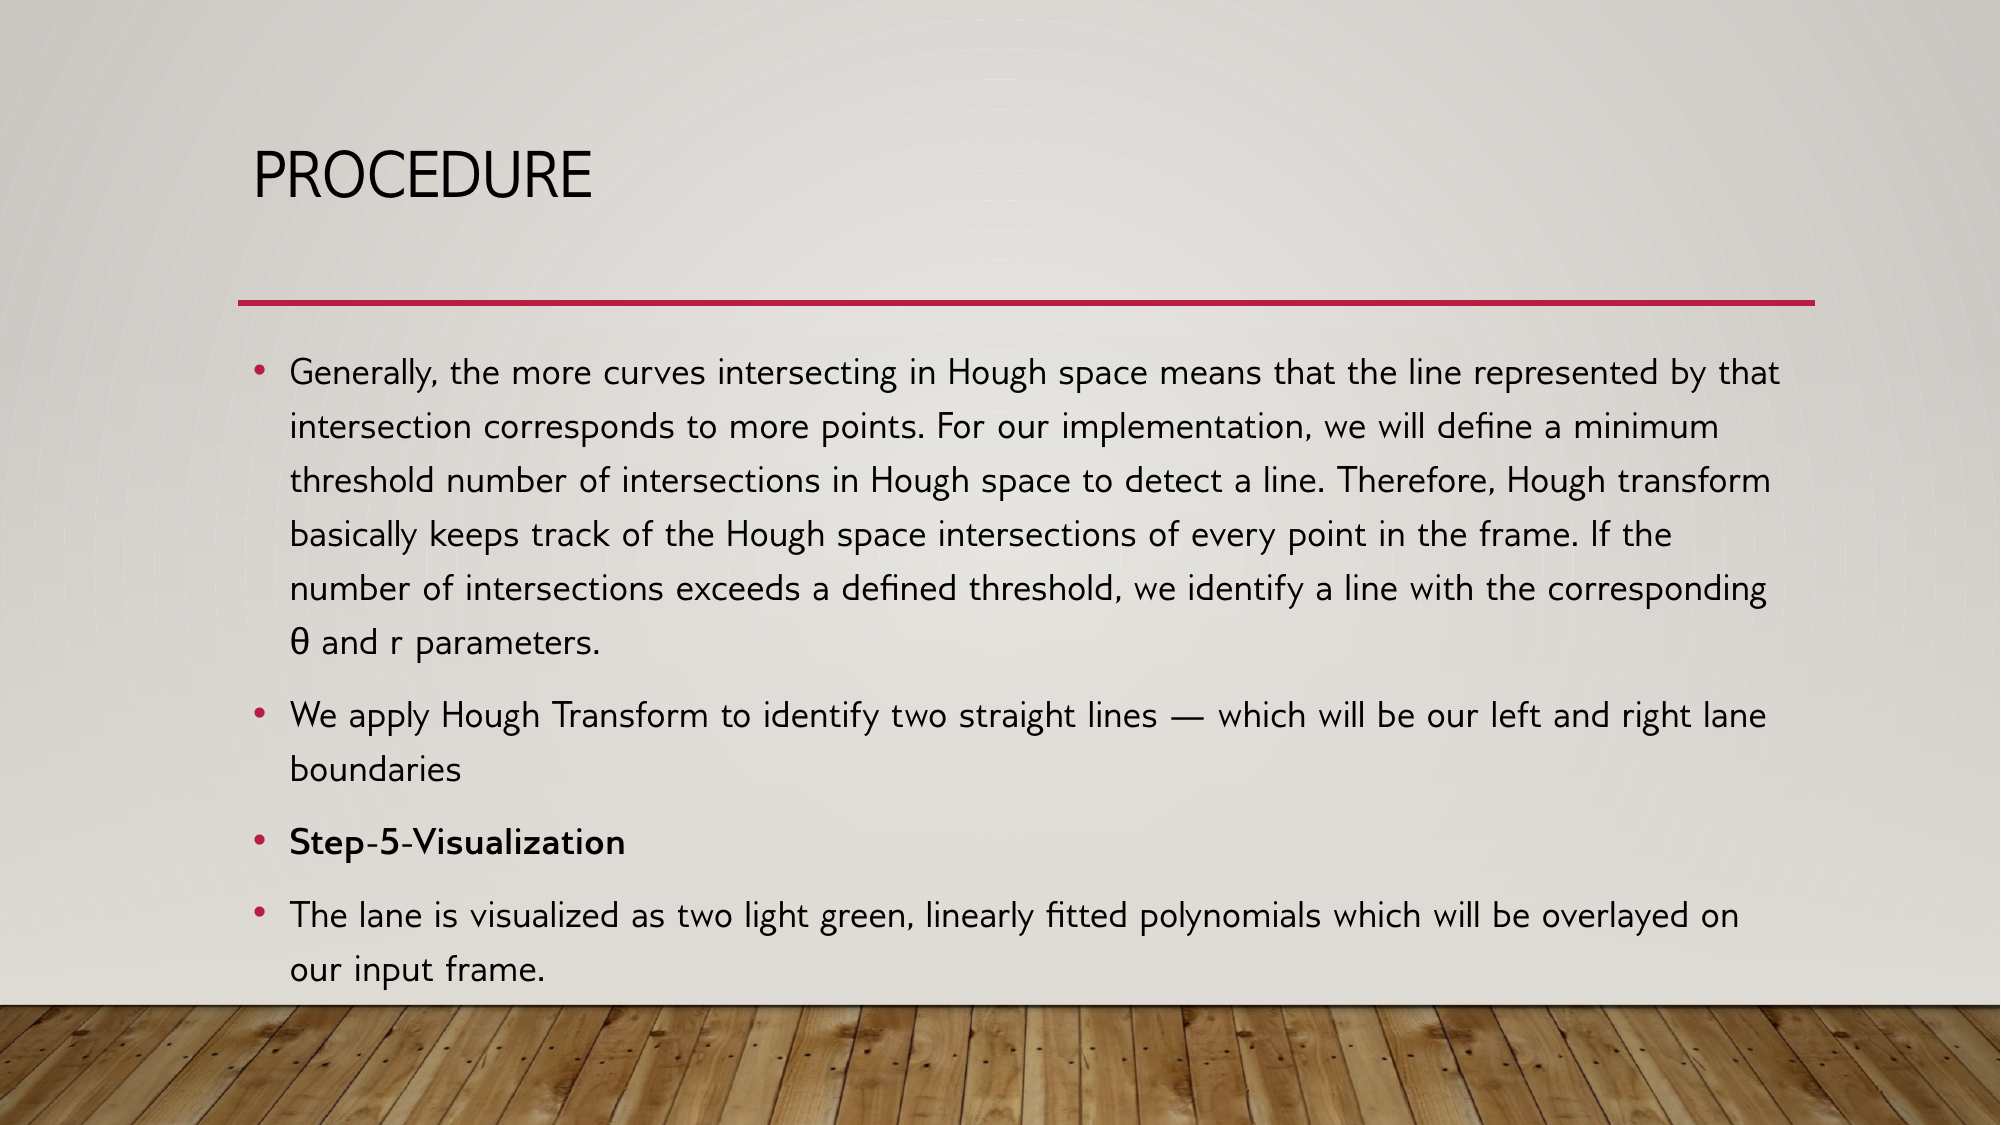

# PROCEDURE

Generally, the more curves intersecting in Hough space means that the line represented by that intersection corresponds to more points. For our implementation, we will define a minimum threshold number of intersections in Hough space to detect a line. Therefore, Hough transform basically keeps track of the Hough space intersections of every point in the frame. If the number of intersections exceeds a defined threshold, we identify a line with the corresponding θ and r parameters.
We apply Hough Transform to identify two straight lines — which will be our left and right lane boundaries
Step-5-Visualization
The lane is visualized as two light green, linearly fitted polynomials which will be overlayed on our input frame.